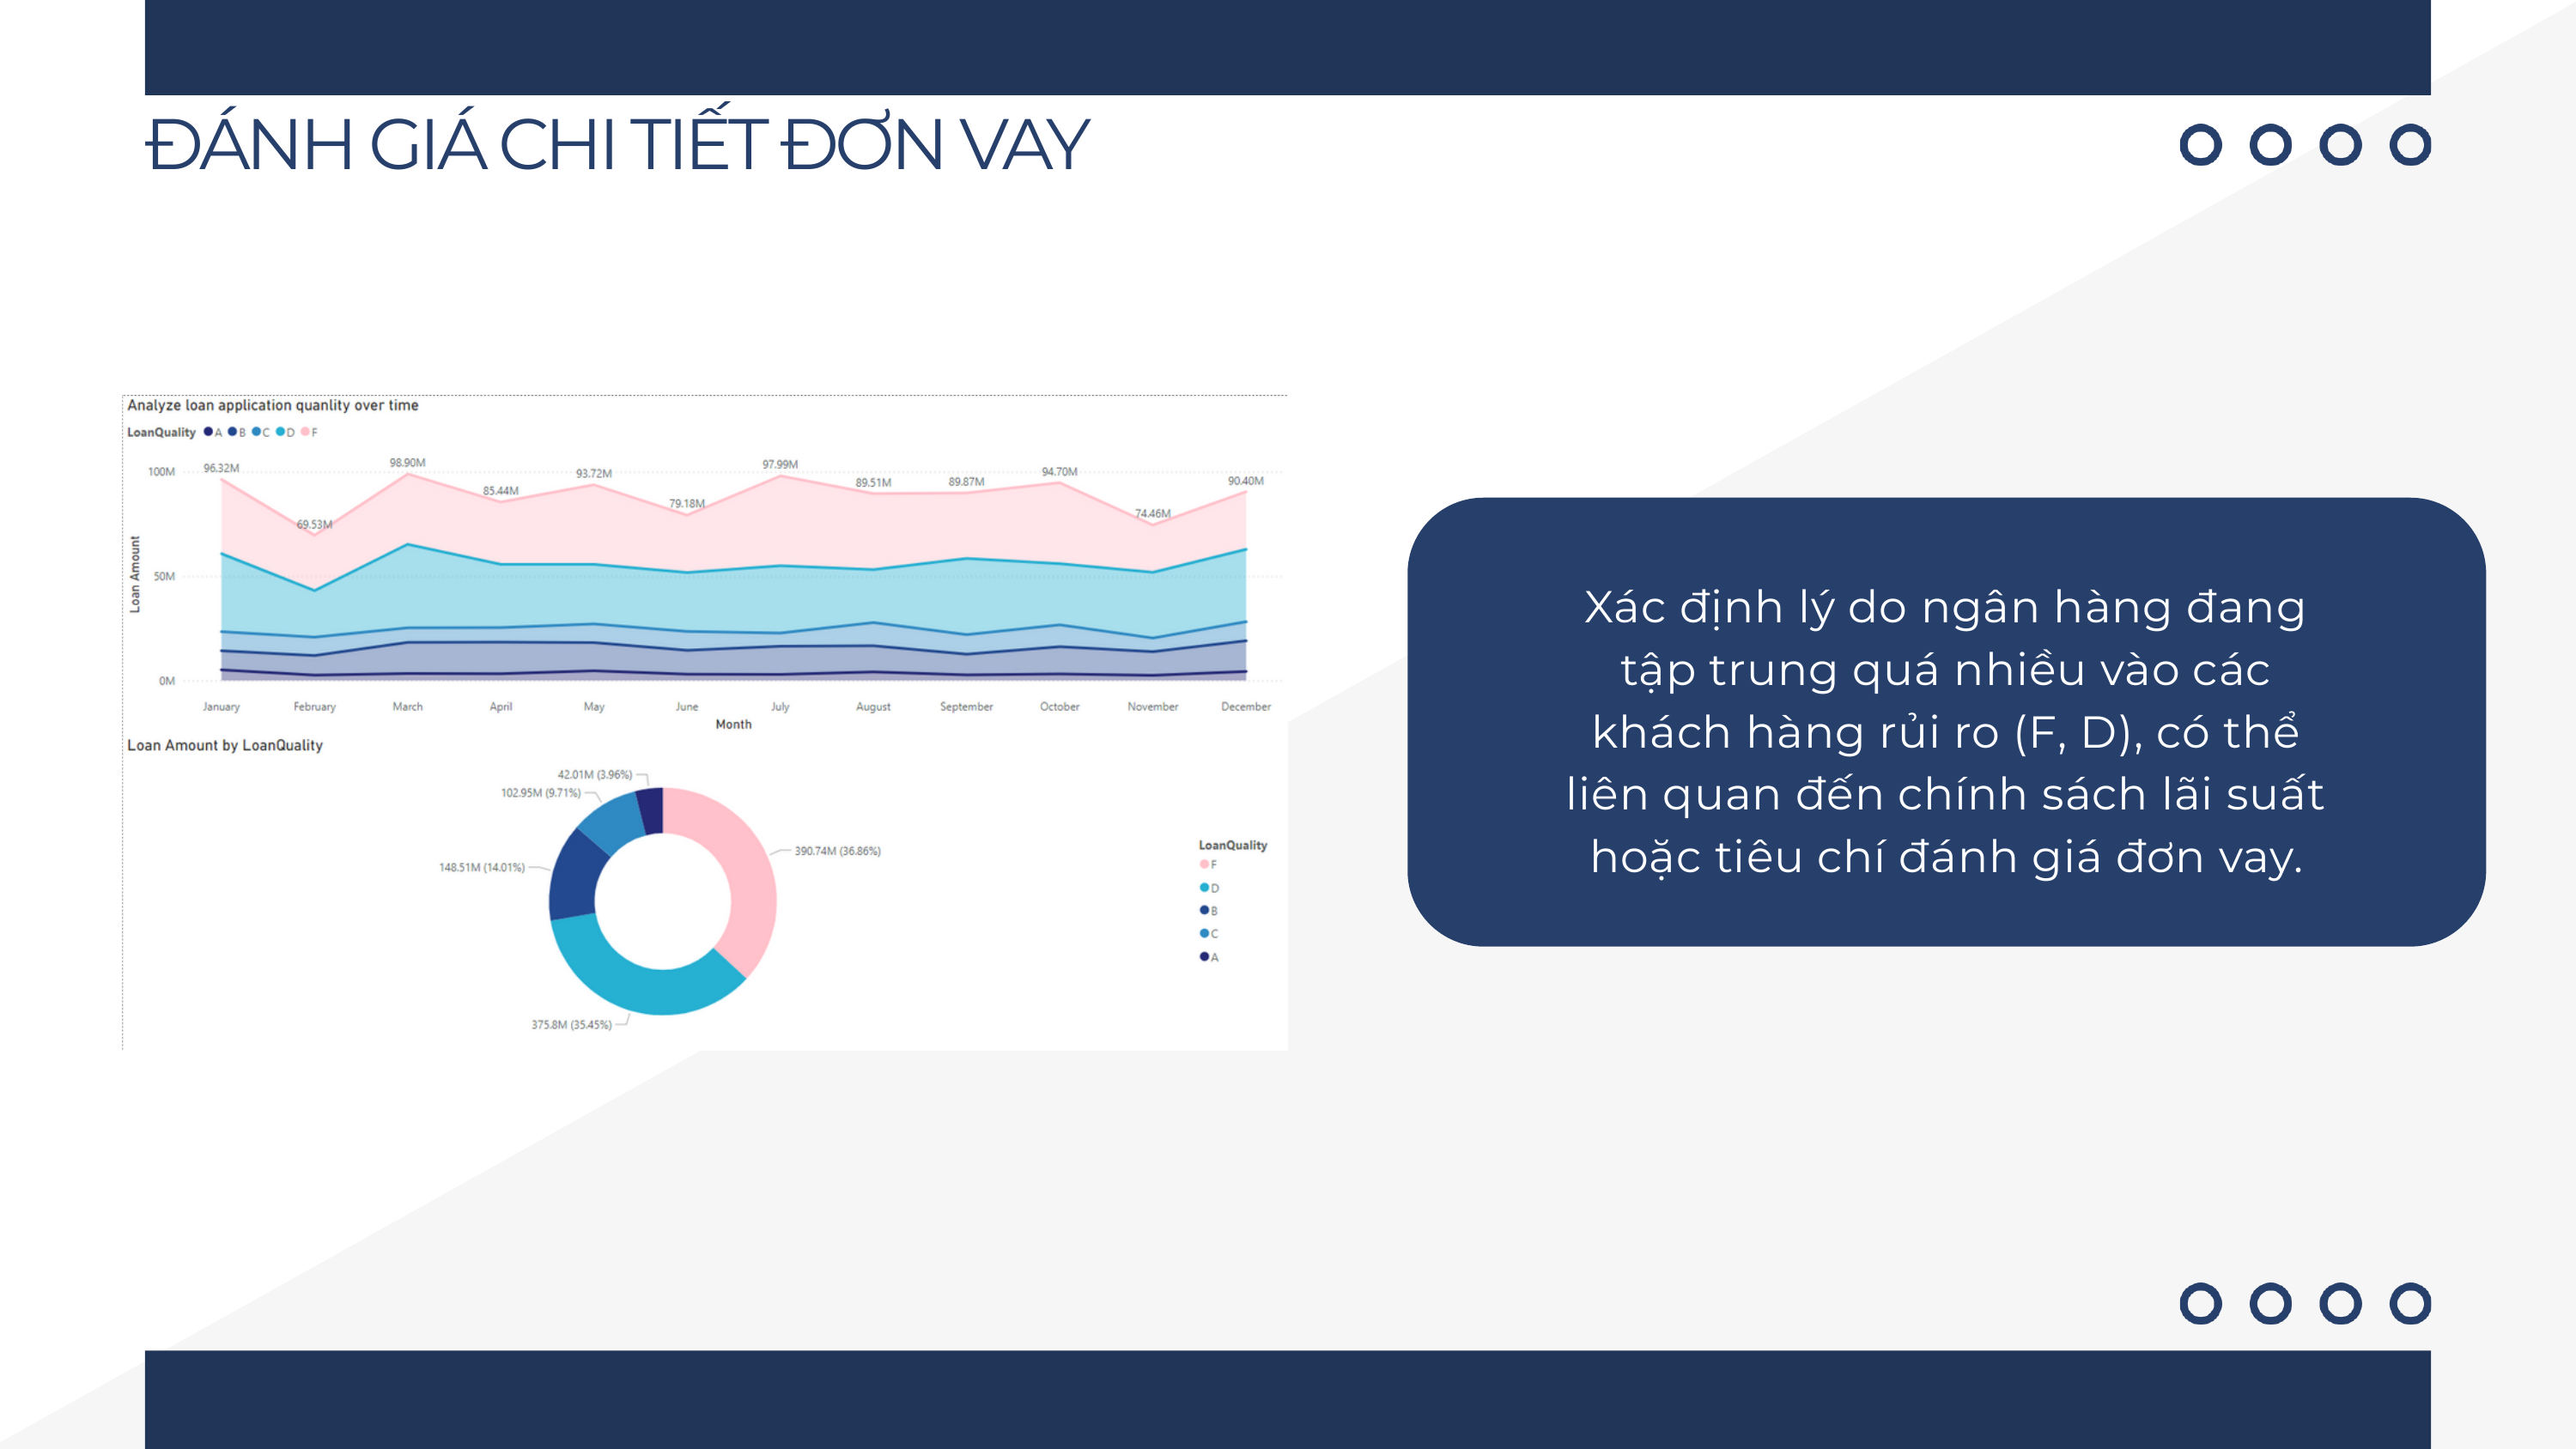

ĐÁNH GIÁ CHI TIẾT ĐƠN VAY

Xác định lý do ngân hàng đang tập trung quá nhiều vào các khách hàng rủi ro (F, D), có thể liên quan đến chính sách lãi suất hoặc tiêu chí đánh giá đơn vay.